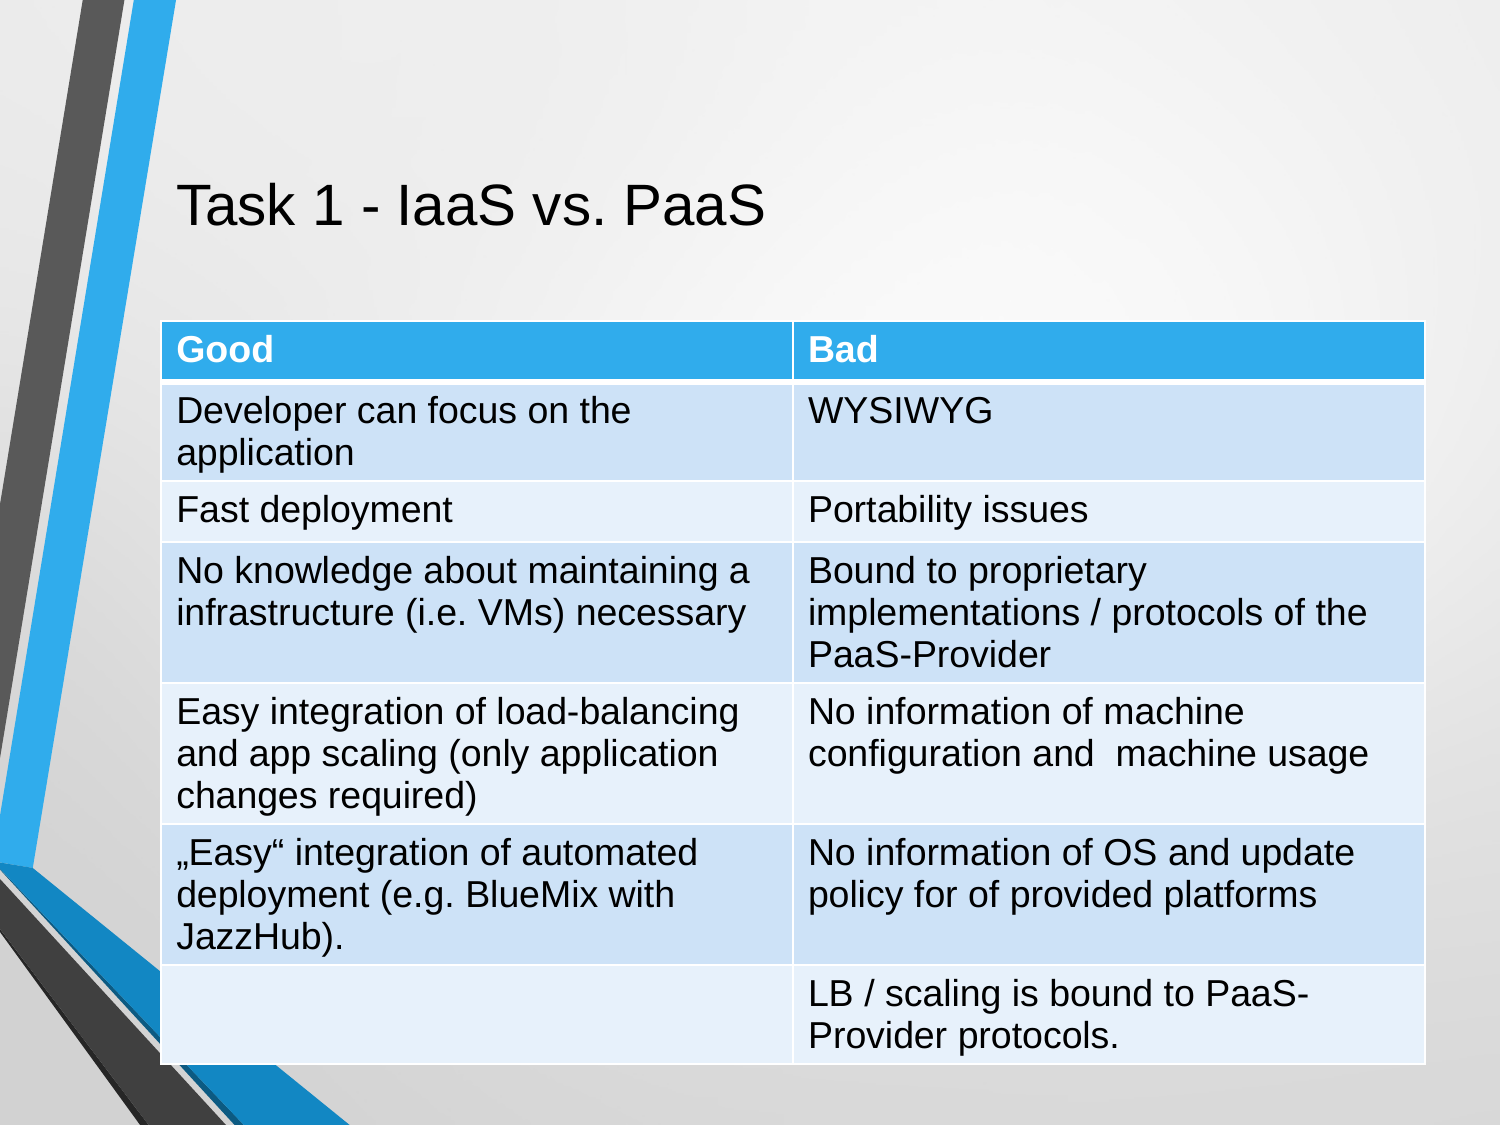

# Task 1 - IaaS vs. PaaS
| Good | Bad |
| --- | --- |
| Developer can focus on the application | WYSIWYG |
| Fast deployment | Portability issues |
| No knowledge about maintaining a infrastructure (i.e. VMs) necessary | Bound to proprietary implementations / protocols of the PaaS-Provider |
| Easy integration of load-balancing and app scaling (only application changes required) | No information of machine configuration and machine usage |
| „Easy“ integration of automated deployment (e.g. BlueMix with JazzHub). | No information of OS and update policy for of provided platforms |
|  | LB / scaling is bound to PaaS-Provider protocols. |